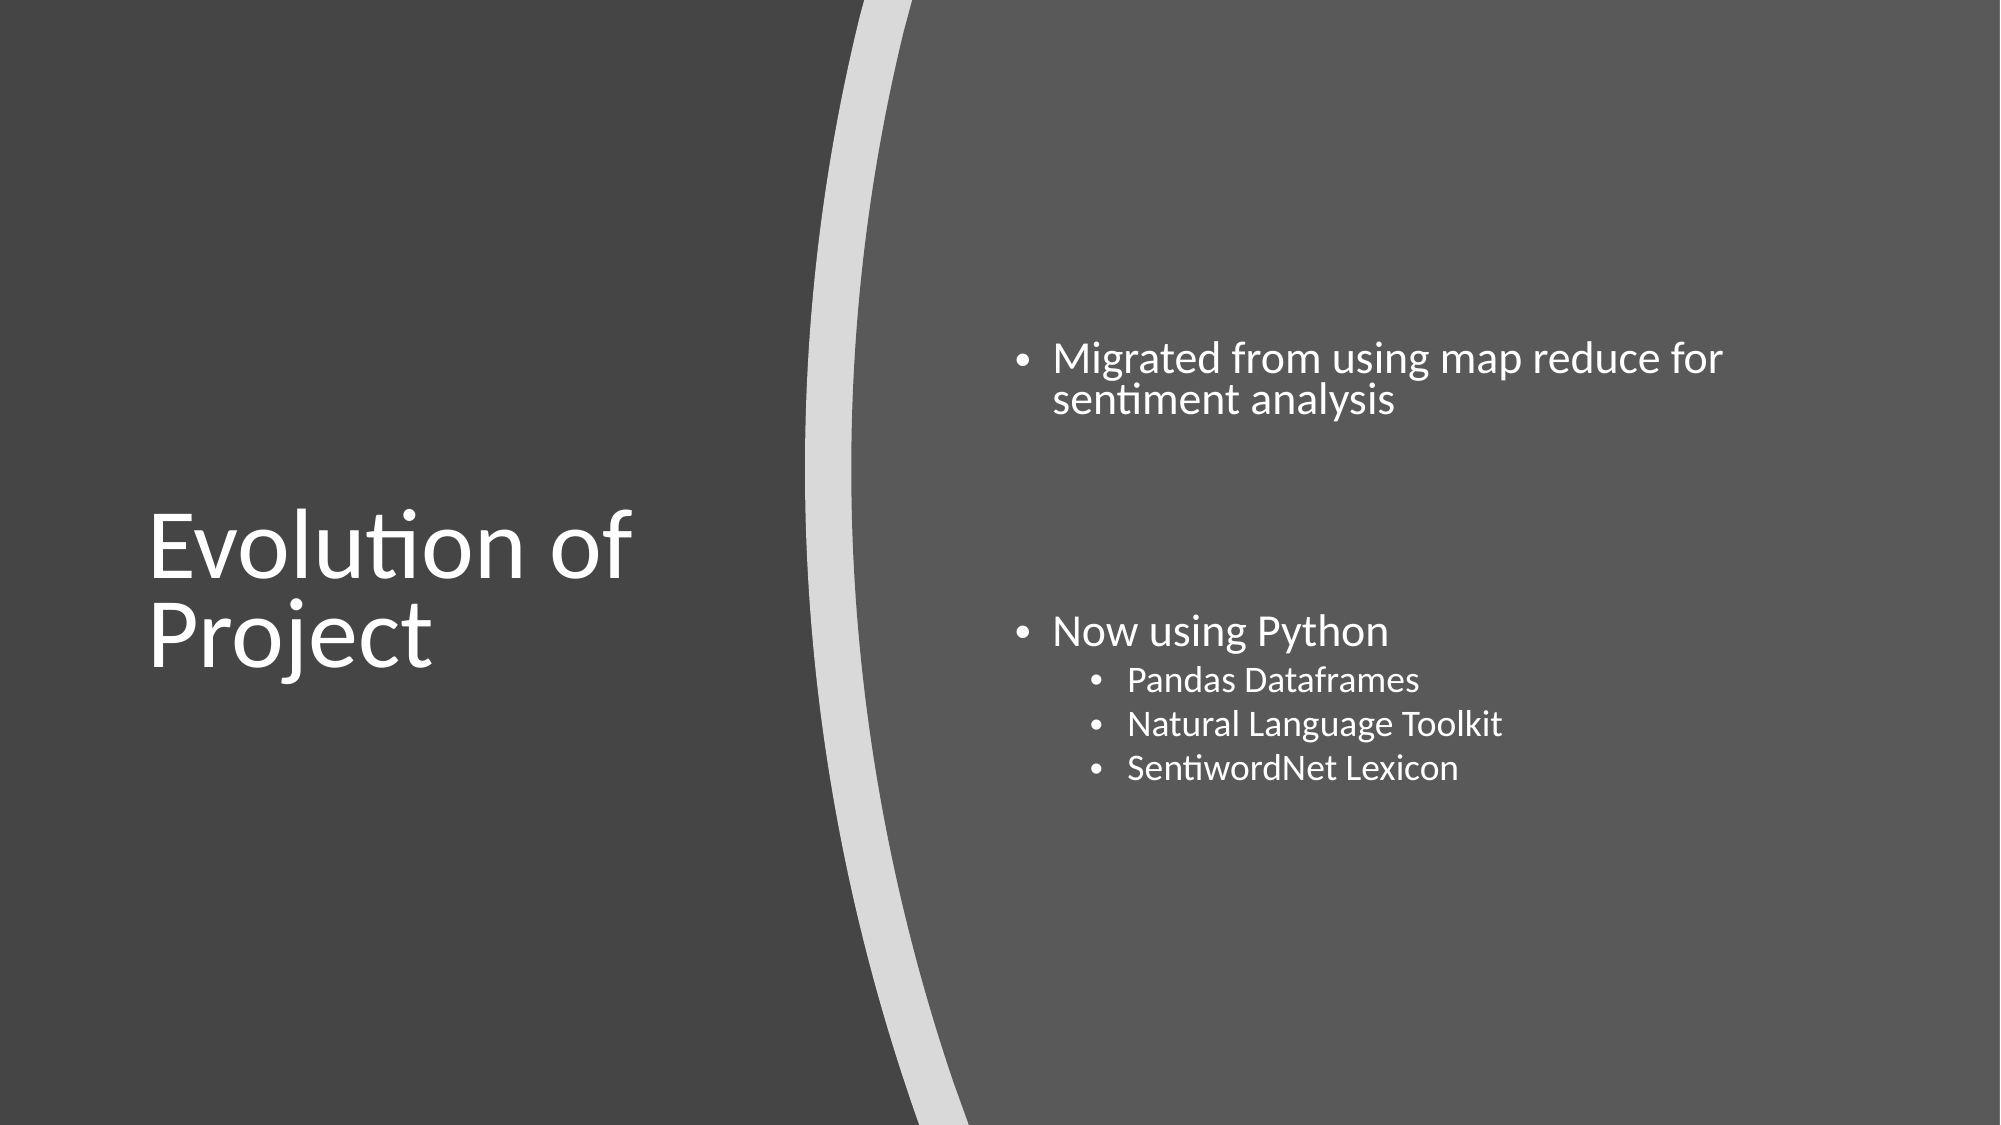

Migrated from using map reduce for sentiment analysis
Now using Python
Pandas Dataframes
Natural Language Toolkit
SentiwordNet Lexicon
# Evolution of Project